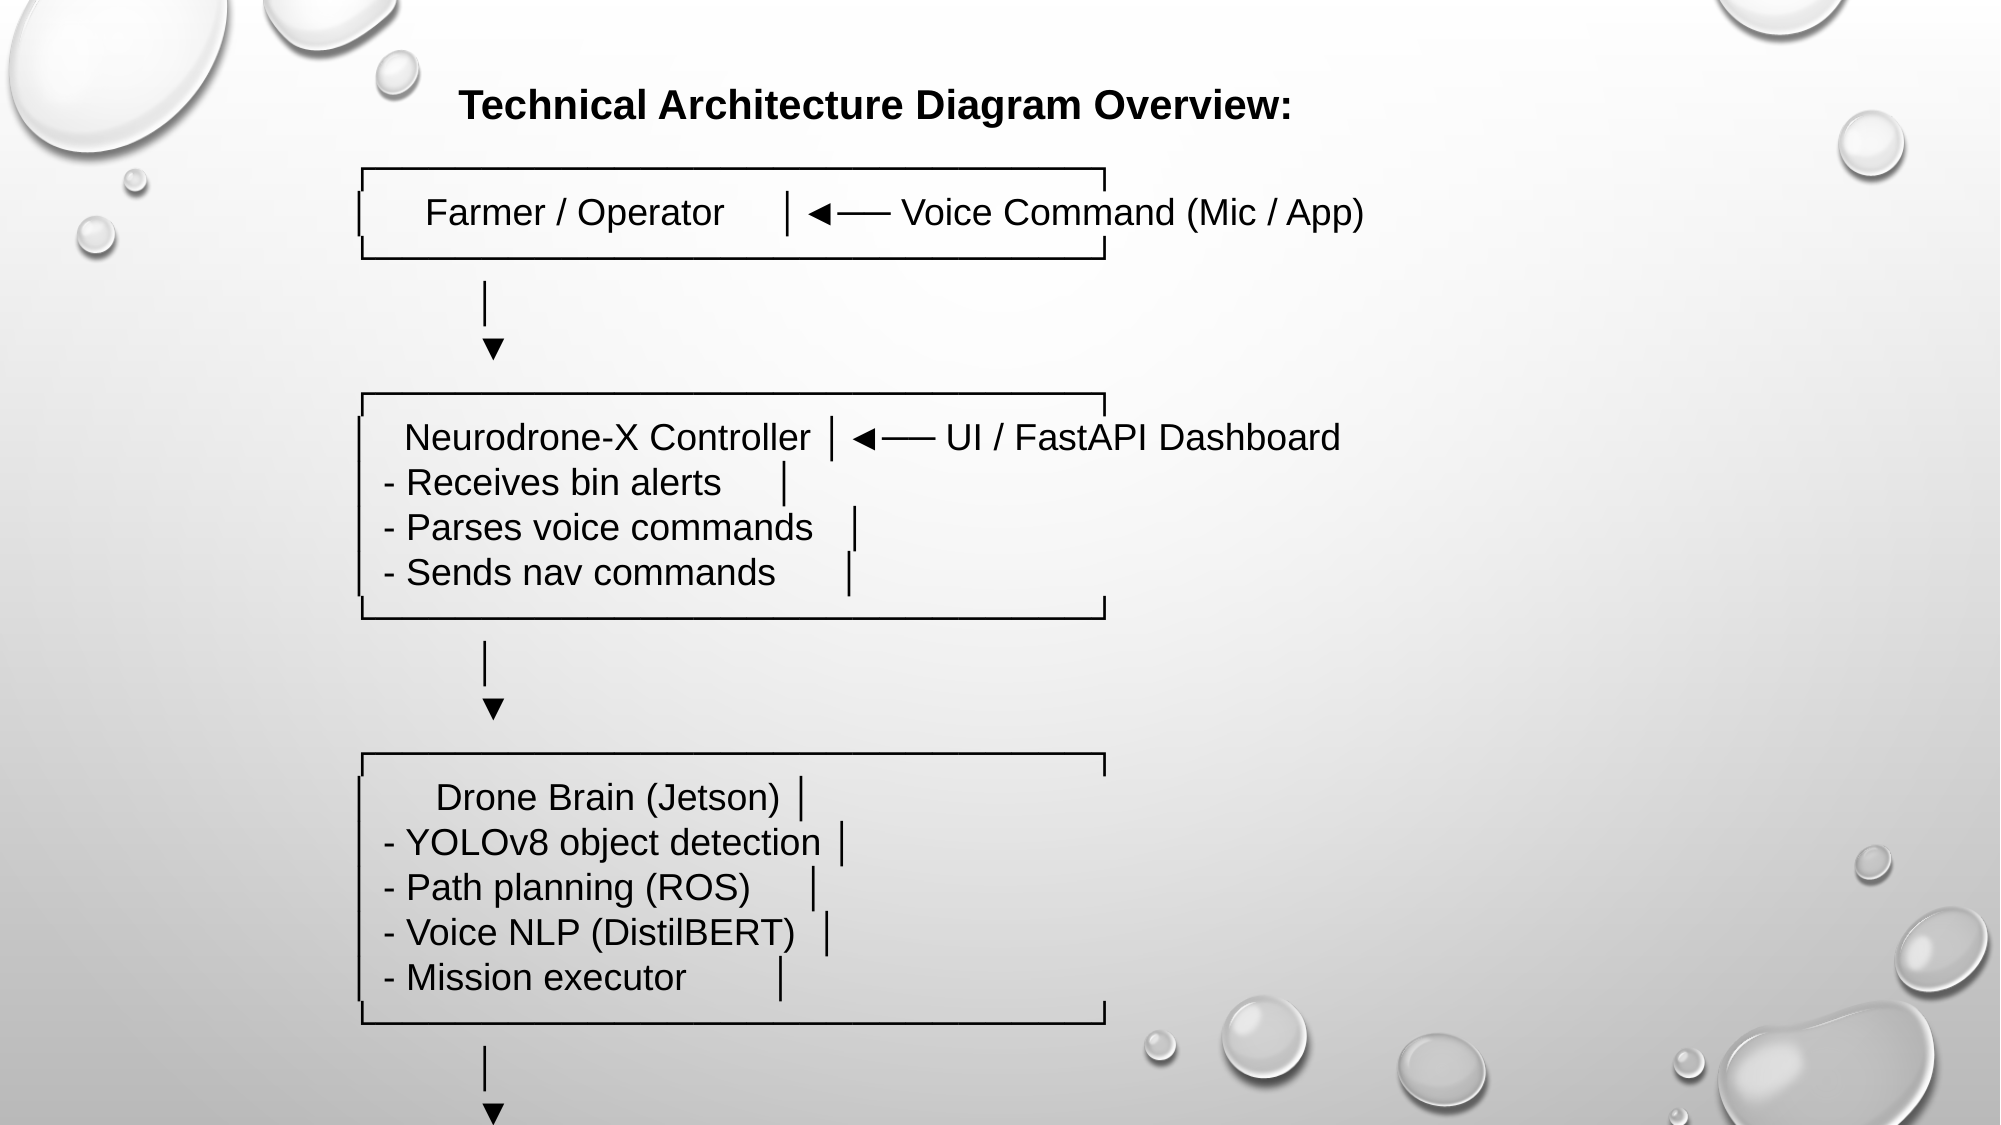

Technical Architecture Diagram Overview:
┌───────────────────────────┐
│     Farmer / Operator     │◄── Voice Command (Mic / App)
└───────────────────────────┘
            │
            ▼
┌───────────────────────────┐
│   Neurodrone-X Controller │◄── UI / FastAPI Dashboard
│ - Receives bin alerts     │
│ - Parses voice commands   │
│ - Sends nav commands      │
└───────────────────────────┘
            │
            ▼
┌───────────────────────────┐
│      Drone Brain (Jetson) │
│ - YOLOv8 object detection │
│ - Path planning (ROS)     │
│ - Voice NLP (DistilBERT)  │
│ - Mission executor        │
└───────────────────────────┘
            │
            ▼